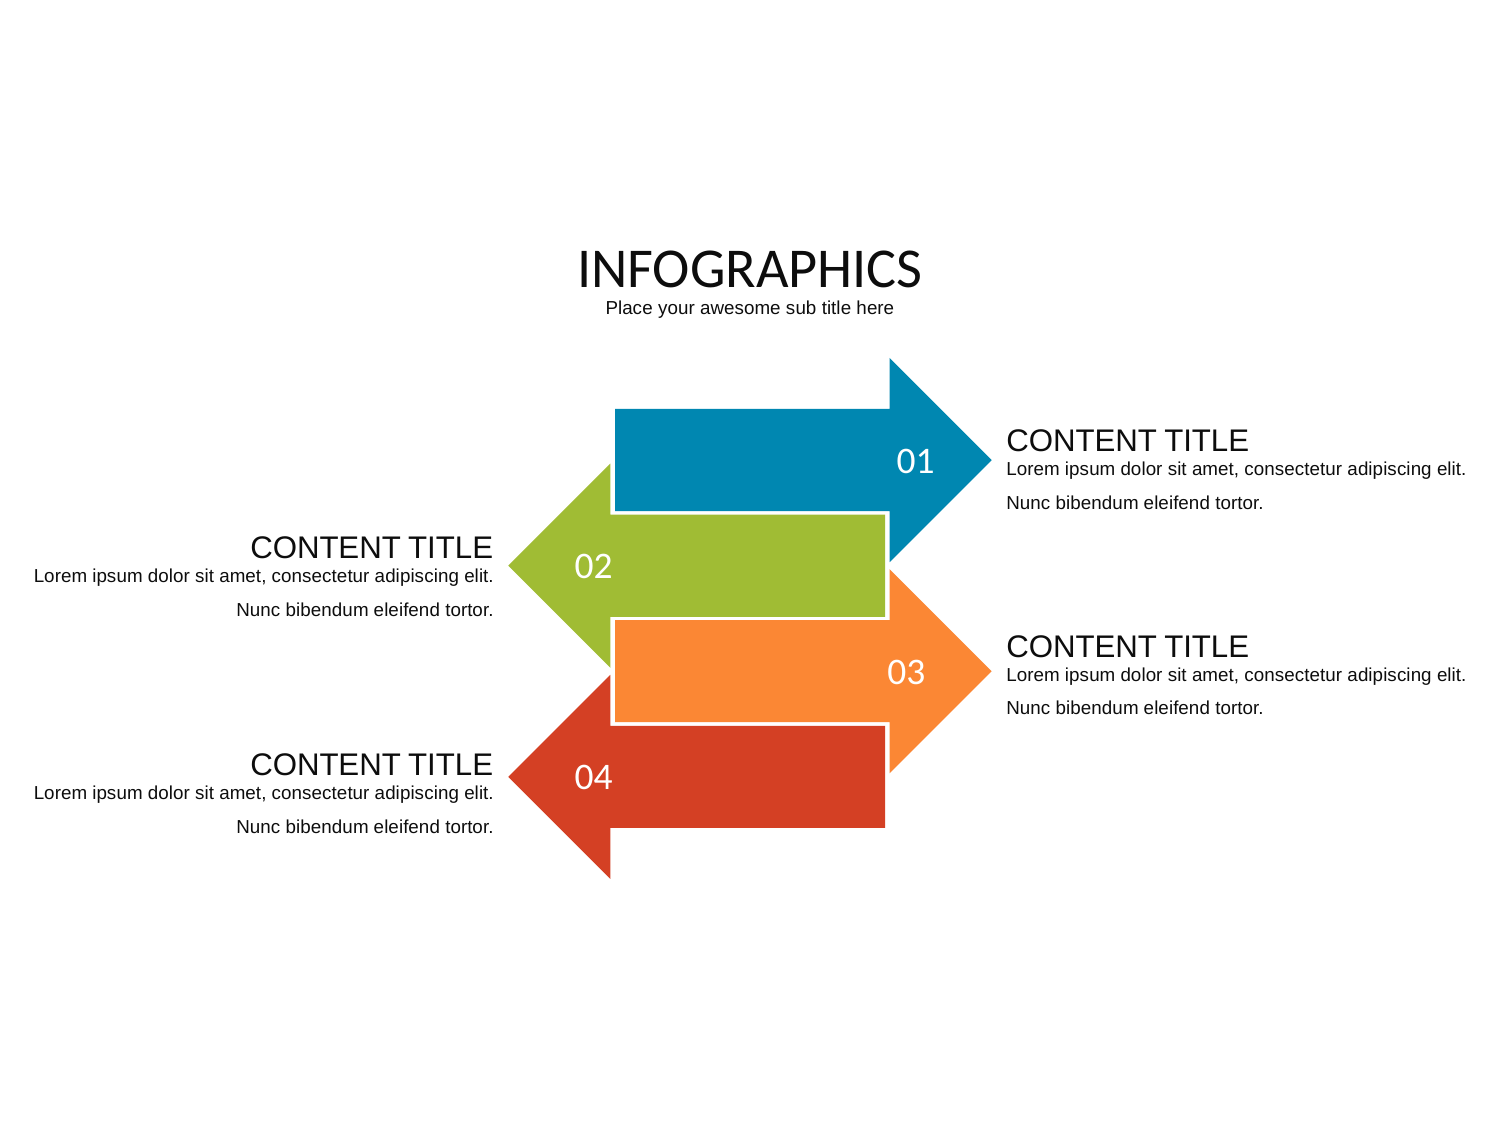

INFOGRAPHICS
Place your awesome sub title here

CONTENT TITLE
01
Lorem ipsum dolor sit amet, consectetur adipiscing elit. Nunc bibendum eleifend tortor.
CONTENT TITLE
02
Lorem ipsum dolor sit amet, consectetur adipiscing elit. Nunc bibendum eleifend tortor.
CONTENT TITLE
03
Lorem ipsum dolor sit amet, consectetur adipiscing elit. Nunc bibendum eleifend tortor.
CONTENT TITLE
04
Lorem ipsum dolor sit amet, consectetur adipiscing elit. Nunc bibendum eleifend tortor.